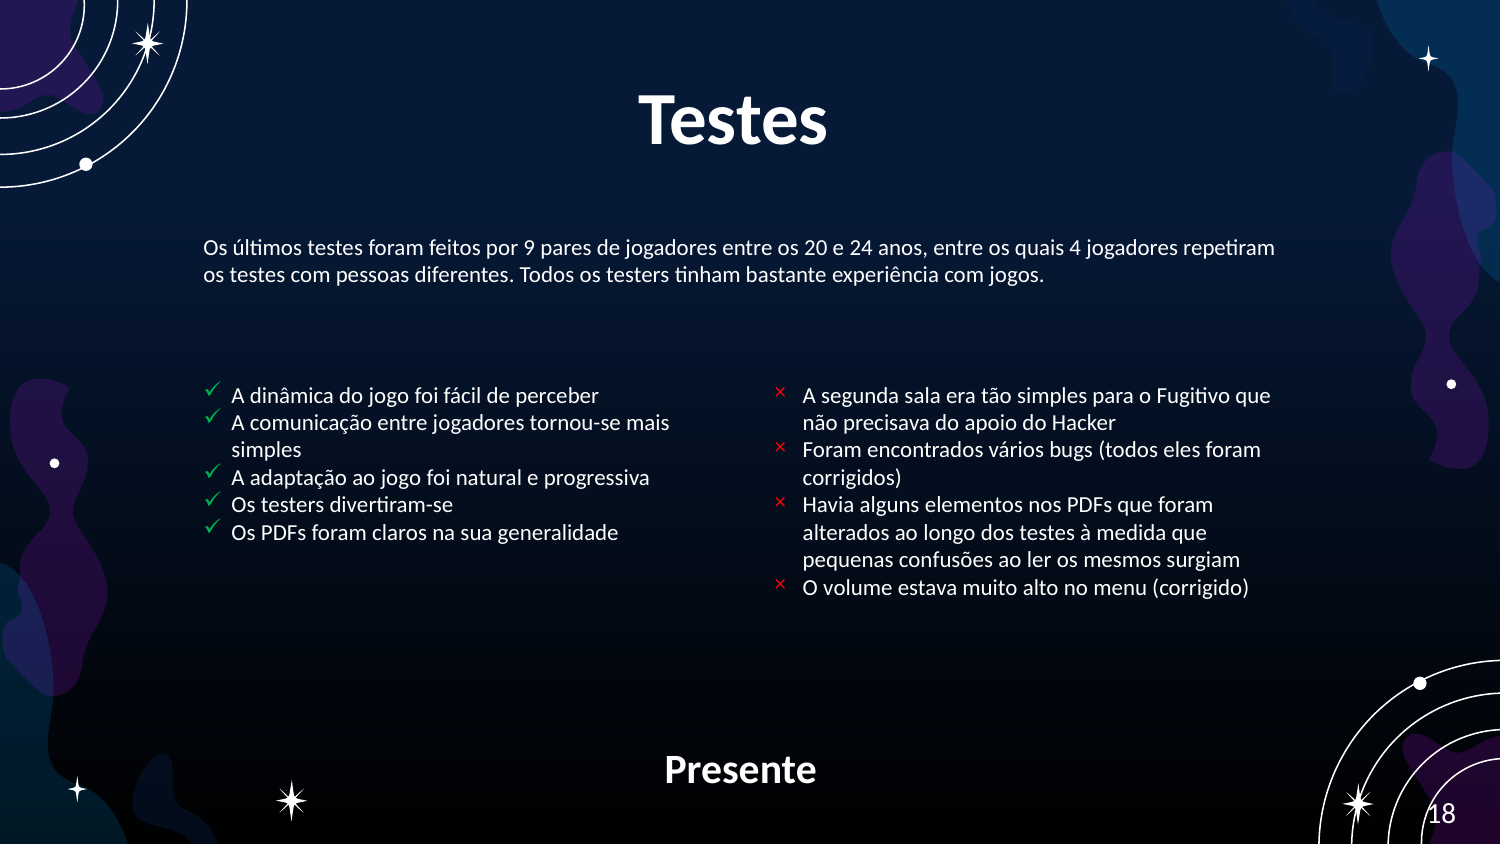

Testes
Os últimos testes foram feitos por 9 pares de jogadores entre os 20 e 24 anos, entre os quais 4 jogadores repetiram os testes com pessoas diferentes. Todos os testers tinham bastante experiência com jogos.

A dinâmica do jogo foi fácil de perceber
A comunicação entre jogadores tornou-se mais simples
A adaptação ao jogo foi natural e progressiva
Os testers divertiram-se
Os PDFs foram claros na sua generalidade

A segunda sala era tão simples para o Fugitivo que não precisava do apoio do Hacker
Foram encontrados vários bugs (todos eles foram corrigidos)
Havia alguns elementos nos PDFs que foram alterados ao longo dos testes à medida que pequenas confusões ao ler os mesmos surgiam
O volume estava muito alto no menu (corrigido)

Presente
18